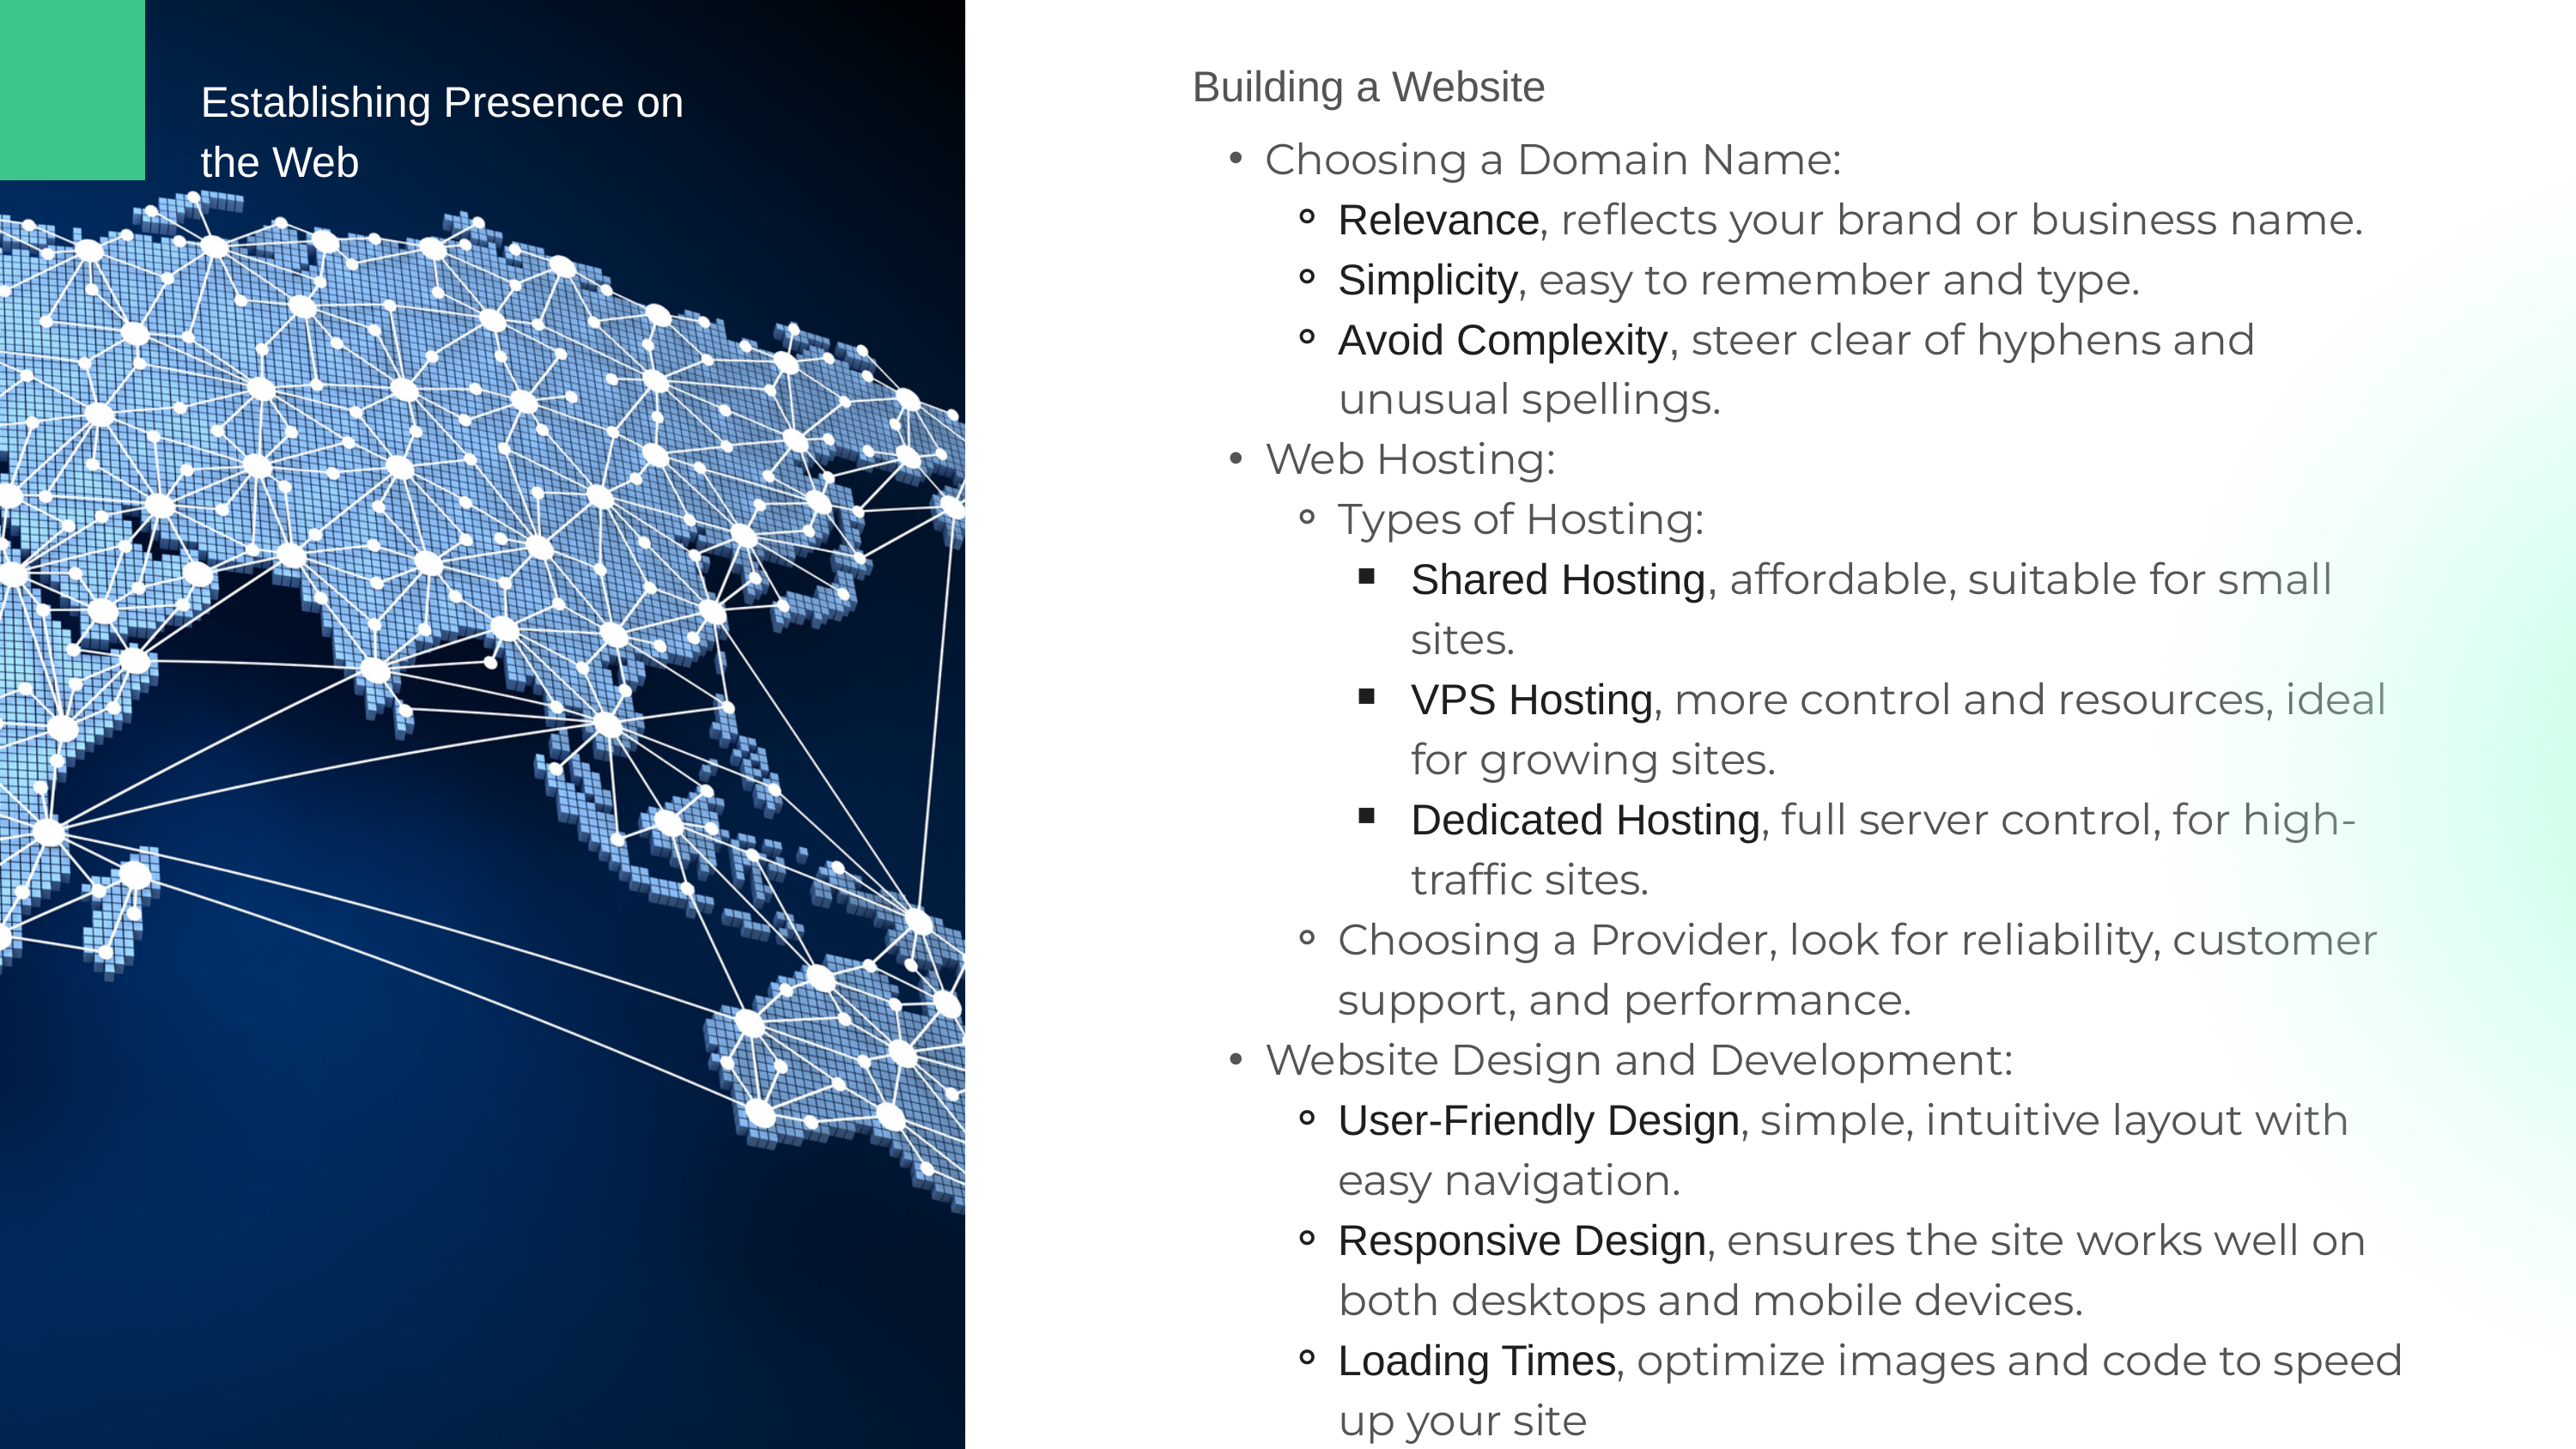

Building a Website
Establishing Presence on the Web
Choosing a Domain Name:
Relevance, reflects your brand or business name.
Simplicity, easy to remember and type.
Avoid Complexity, steer clear of hyphens and unusual spellings.
Web Hosting:
Types of Hosting:
Shared Hosting, affordable, suitable for small sites.
VPS Hosting, more control and resources, ideal for growing sites.
Dedicated Hosting, full server control, for high-traffic sites.
Choosing a Provider, look for reliability, customer support, and performance.
Website Design and Development:
User-Friendly Design, simple, intuitive layout with easy navigation.
Responsive Design, ensures the site works well on both desktops and mobile devices.
Loading Times, optimize images and code to speed up your site